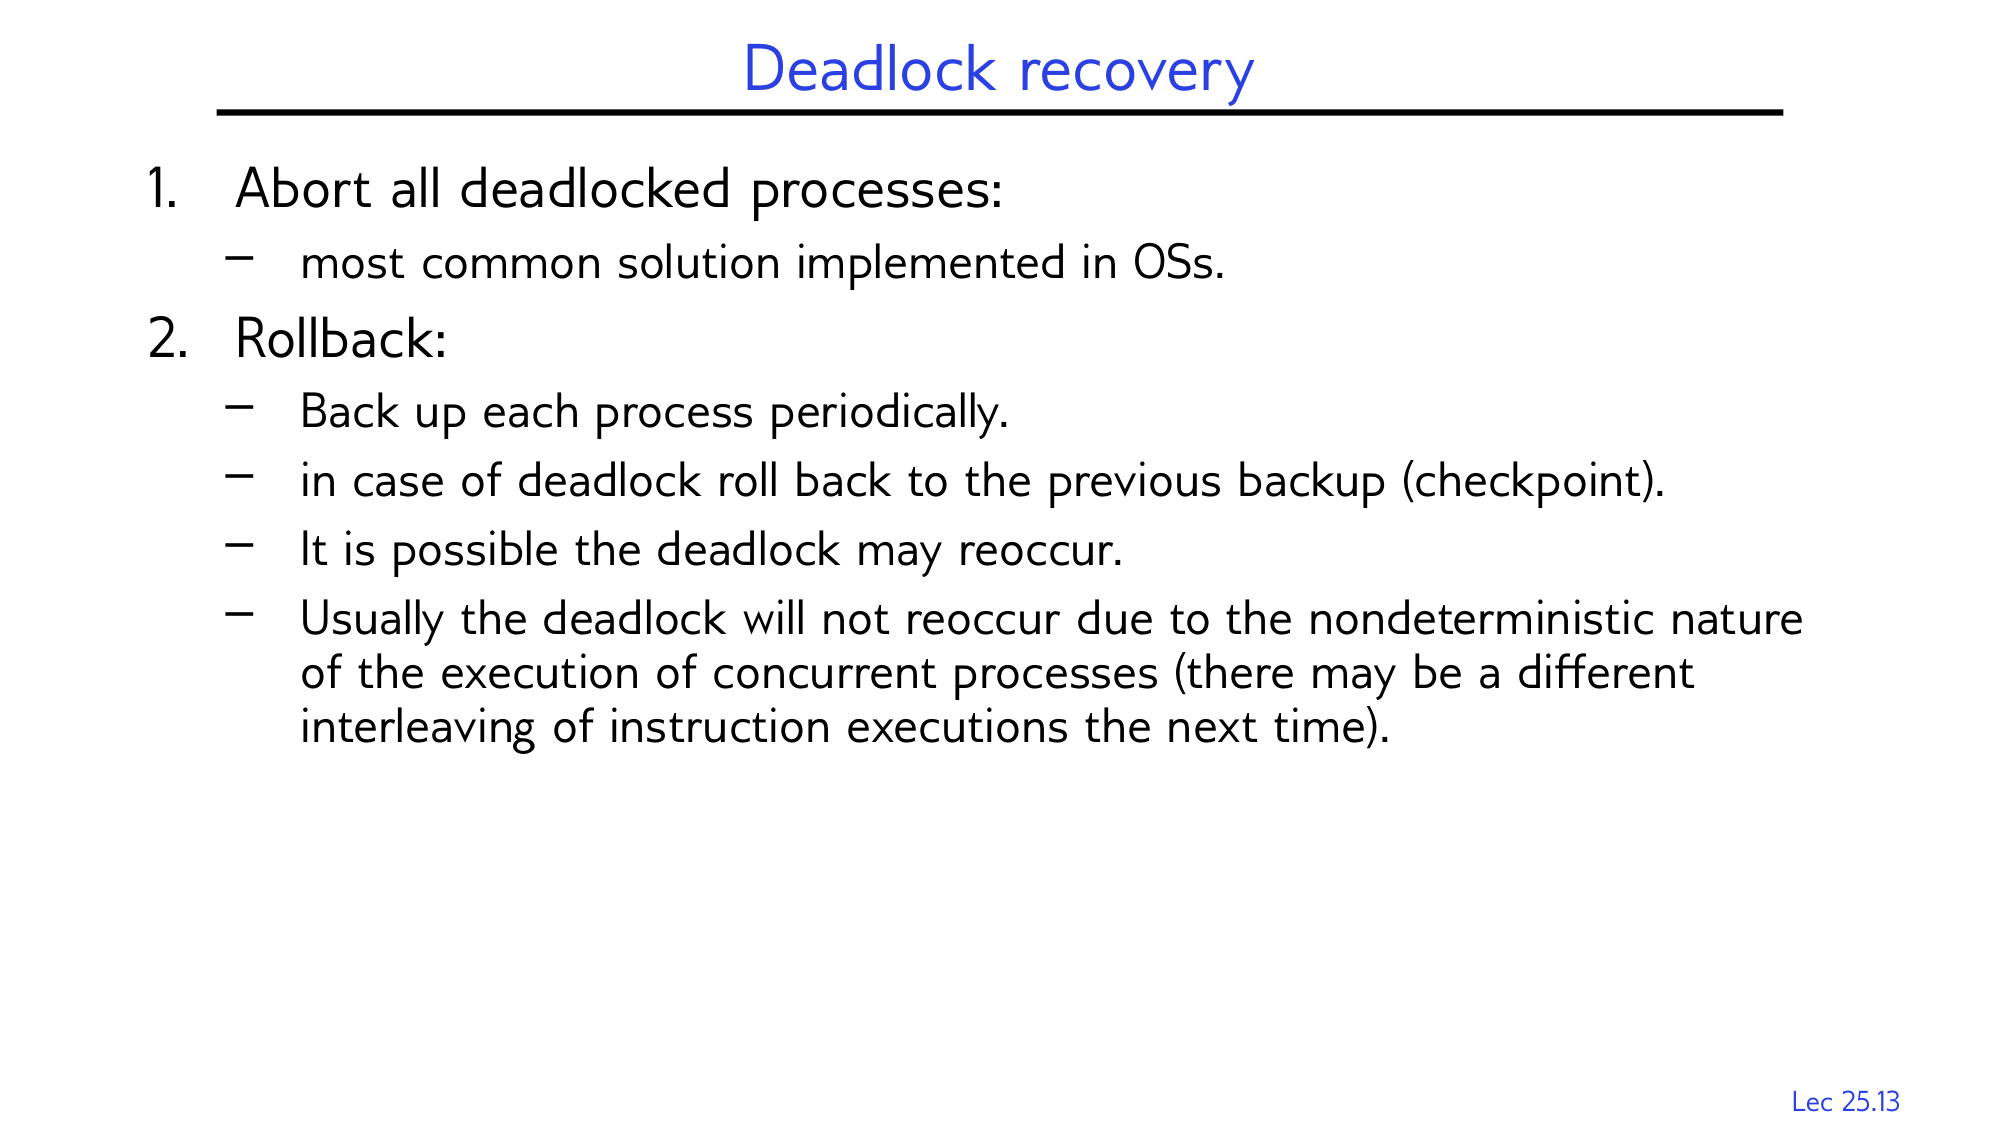

# Deadlock recovery
Abort all deadlocked processes:
most common solution implemented in OSs.
Rollback:
Back up each process periodically.
in case of deadlock roll back to the previous backup (checkpoint).
It is possible the deadlock may reoccur.
Usually the deadlock will not reoccur due to the nondeterministic nature of the execution of concurrent processes (there may be a different interleaving of instruction executions the next time).